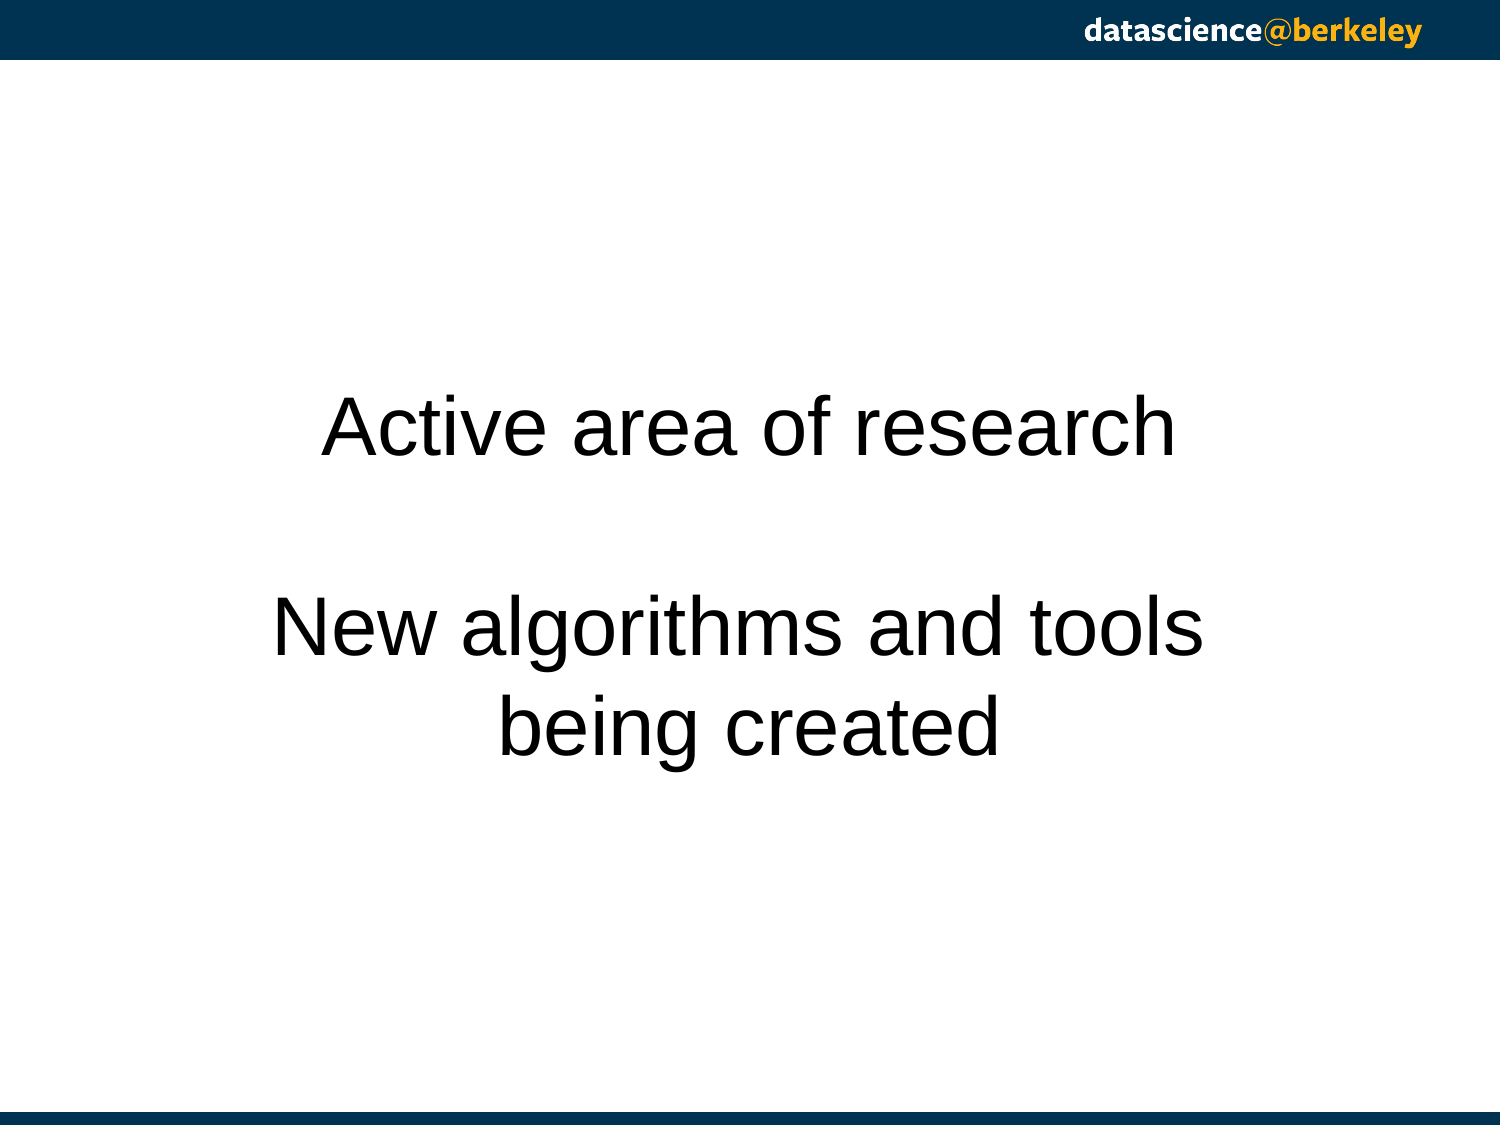

Active area of research

New algorithms and tools
being created